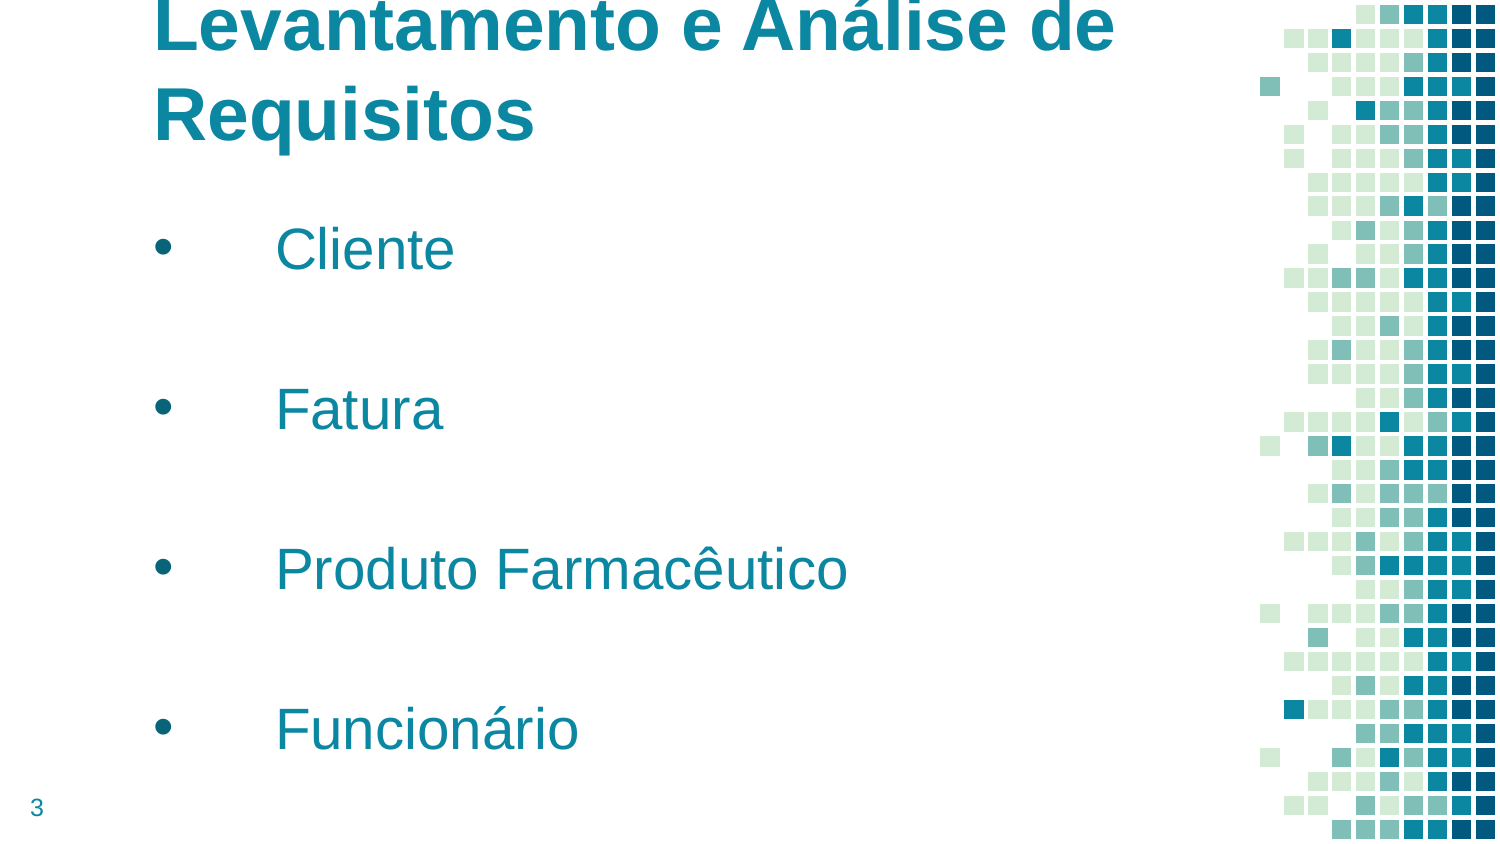

# Levantamento e Análise de Requisitos
Cliente

Fatura

Produto Farmacêutico

Funcionário
3